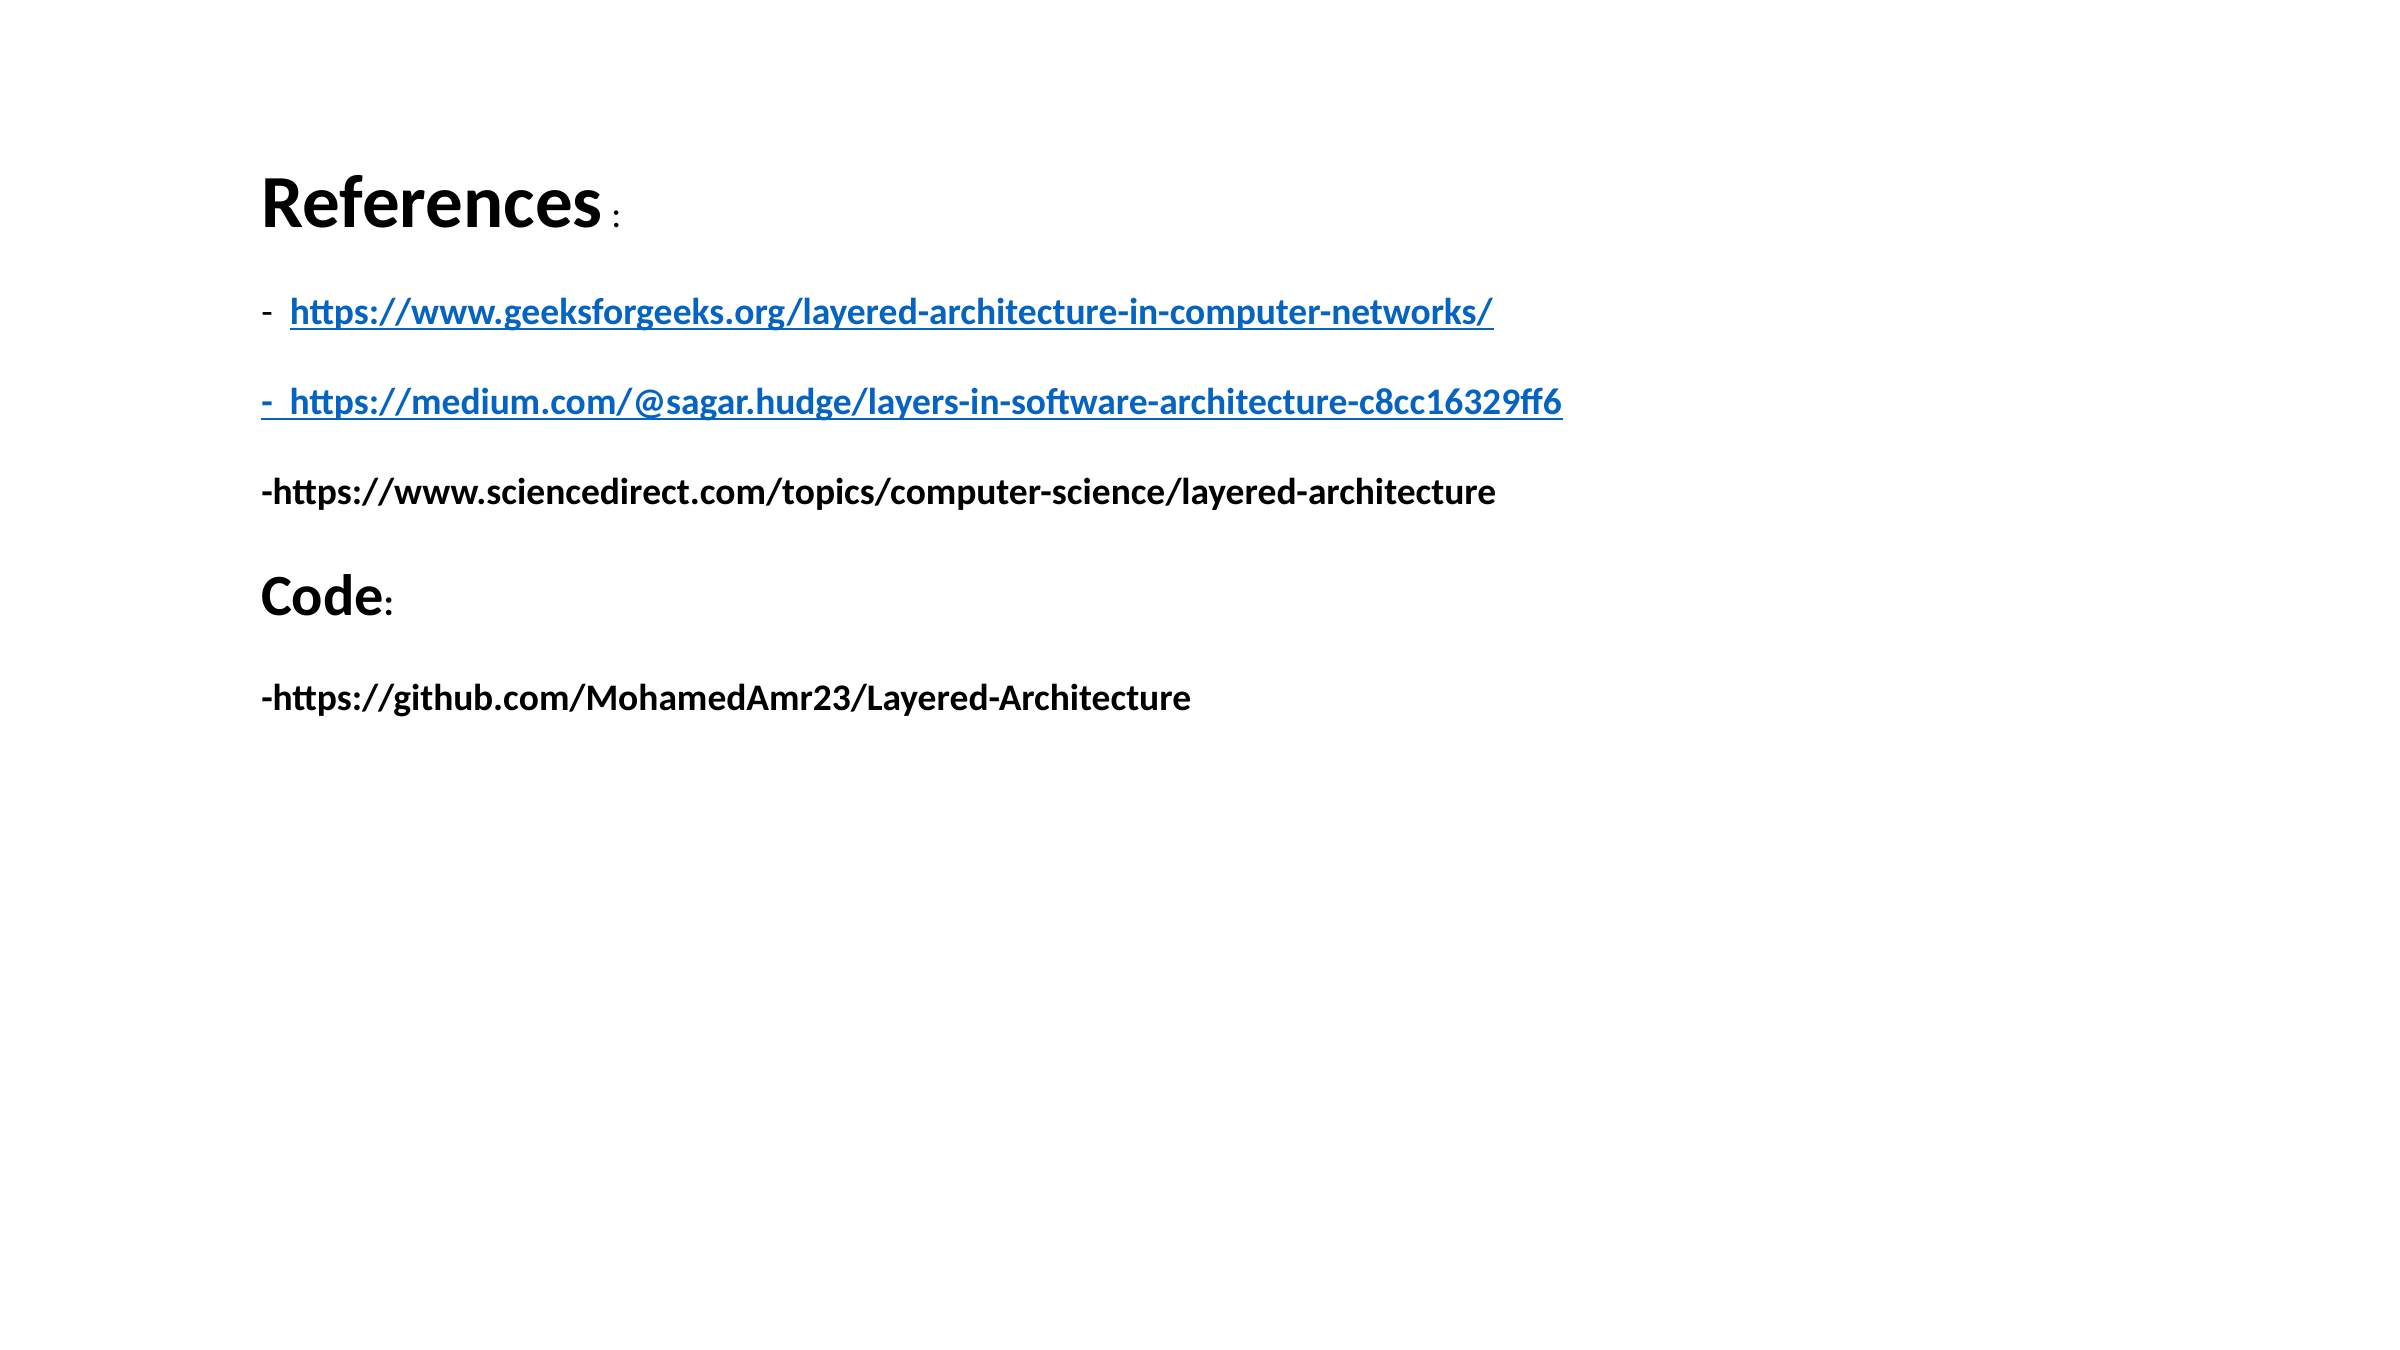

References :

-  https://www.geeksforgeeks.org/layered-architecture-in-computer-networks/

-  https://medium.com/@sagar.hudge/layers-in-software-architecture-c8cc16329ff6

-https://www.sciencedirect.com/topics/computer-science/layered-architecture

Code:

-https://github.com/MohamedAmr23/Layered-Architecture